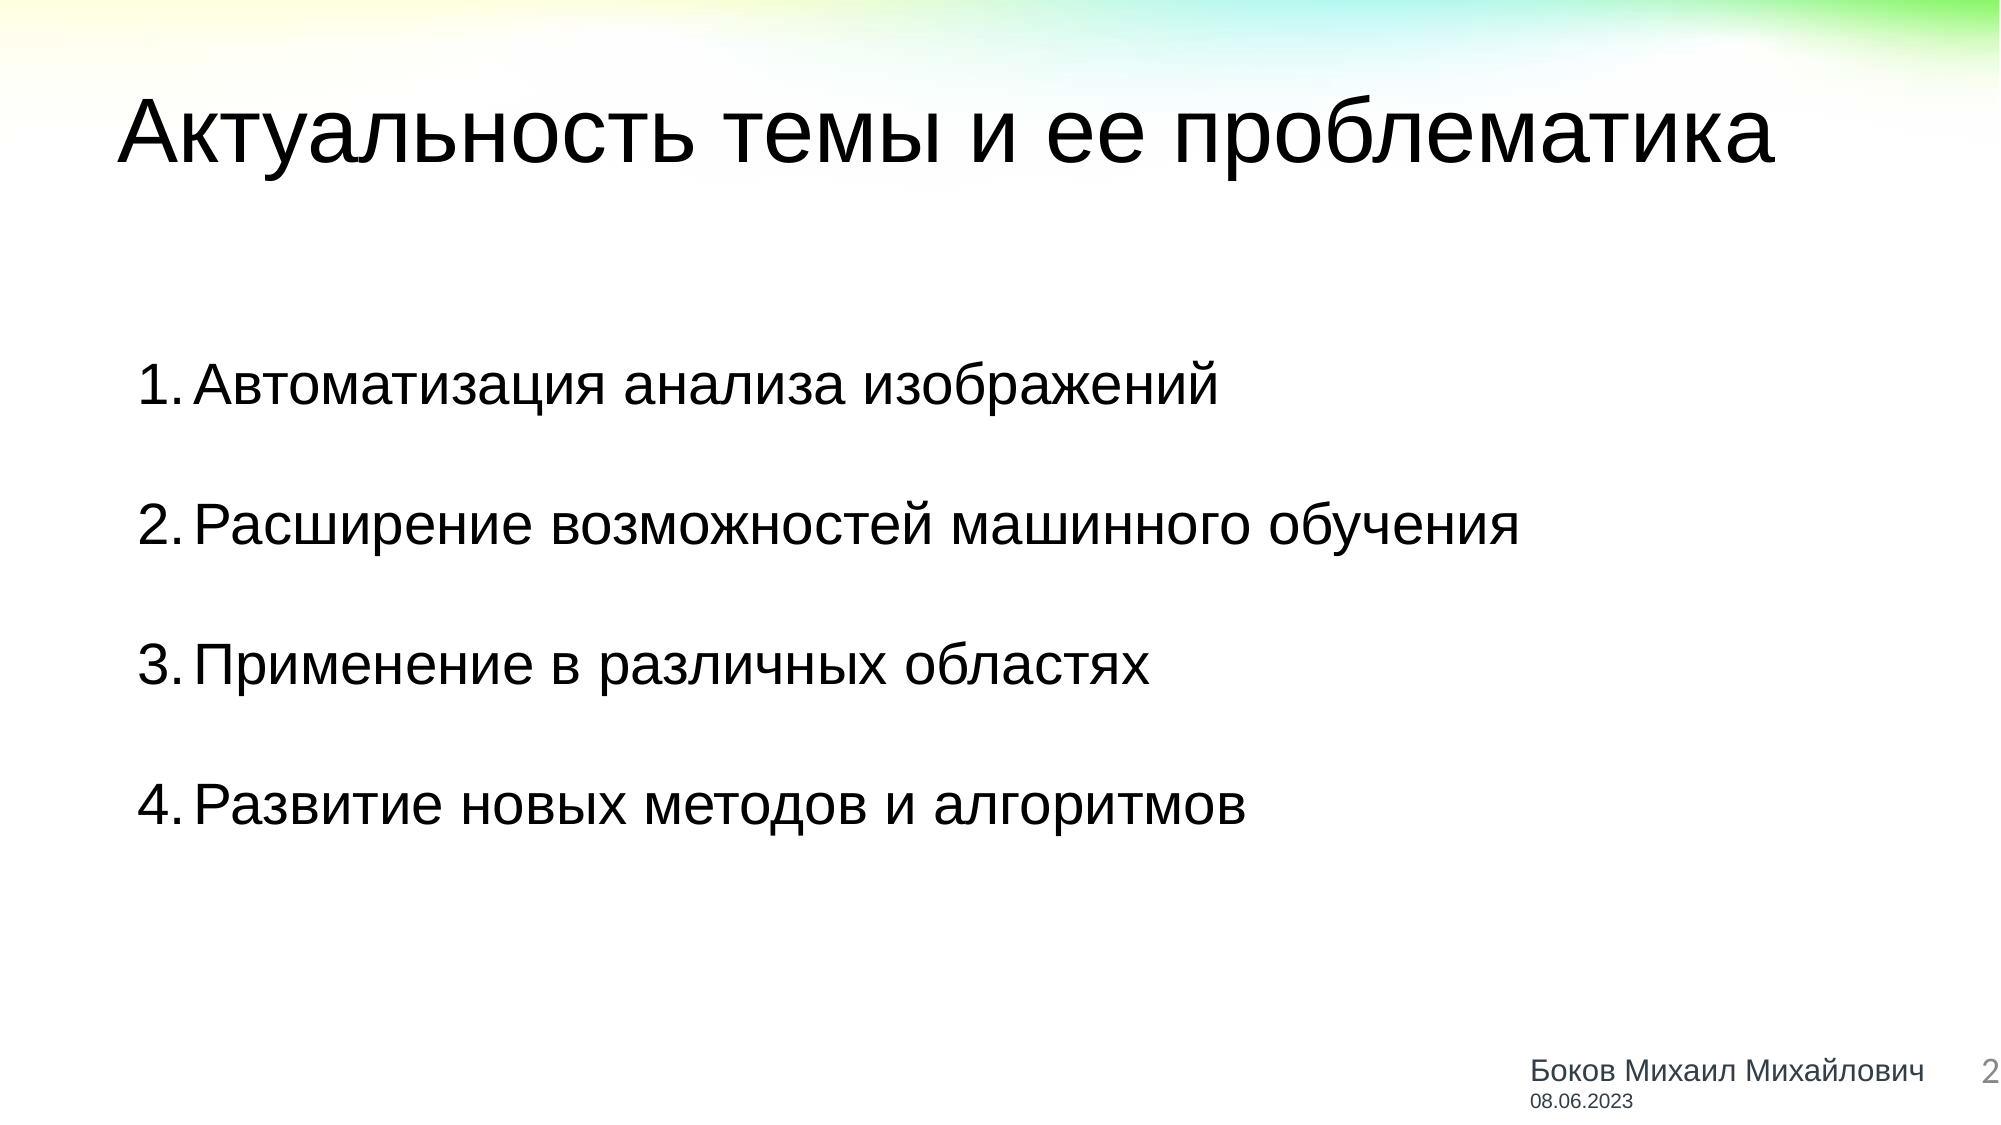

# Актуальность темы и ее проблематика

Автоматизация анализа изображений
Расширение возможностей машинного обучения
Применение в различных областях
Развитие новых методов и алгоритмов
Боков Михаил Михайлович 08.06.2023
2